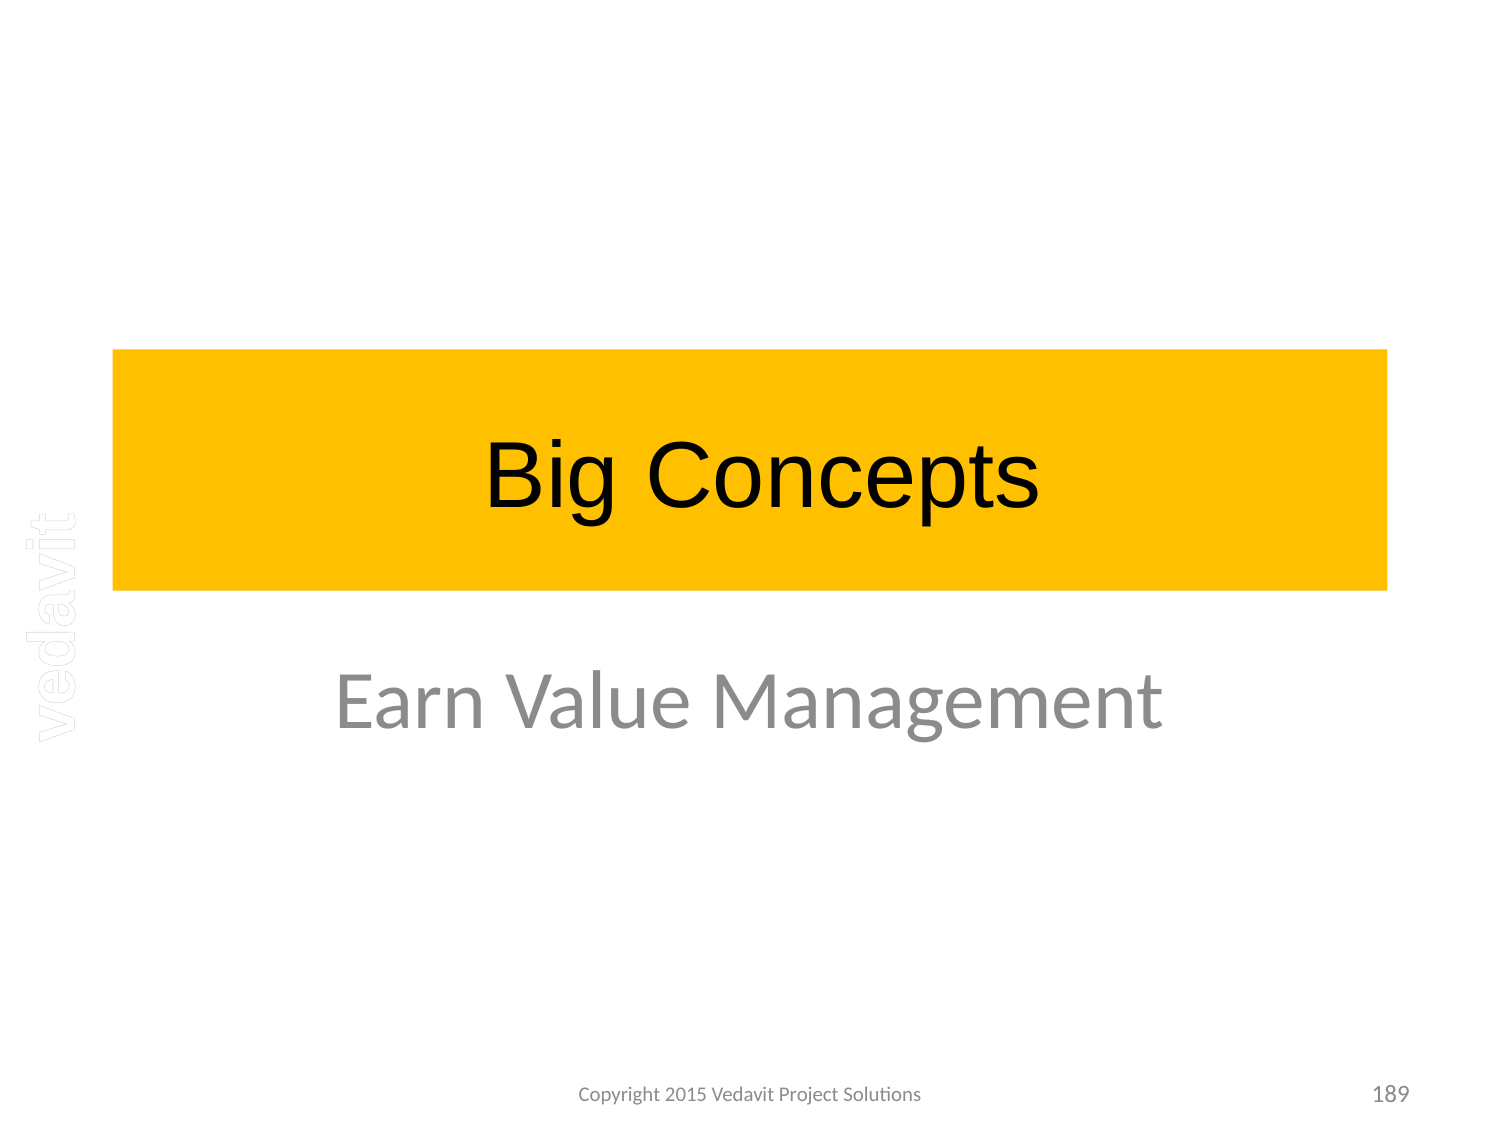

# Big Concepts
Earn Value Management
Copyright 2015 Vedavit Project Solutions
189